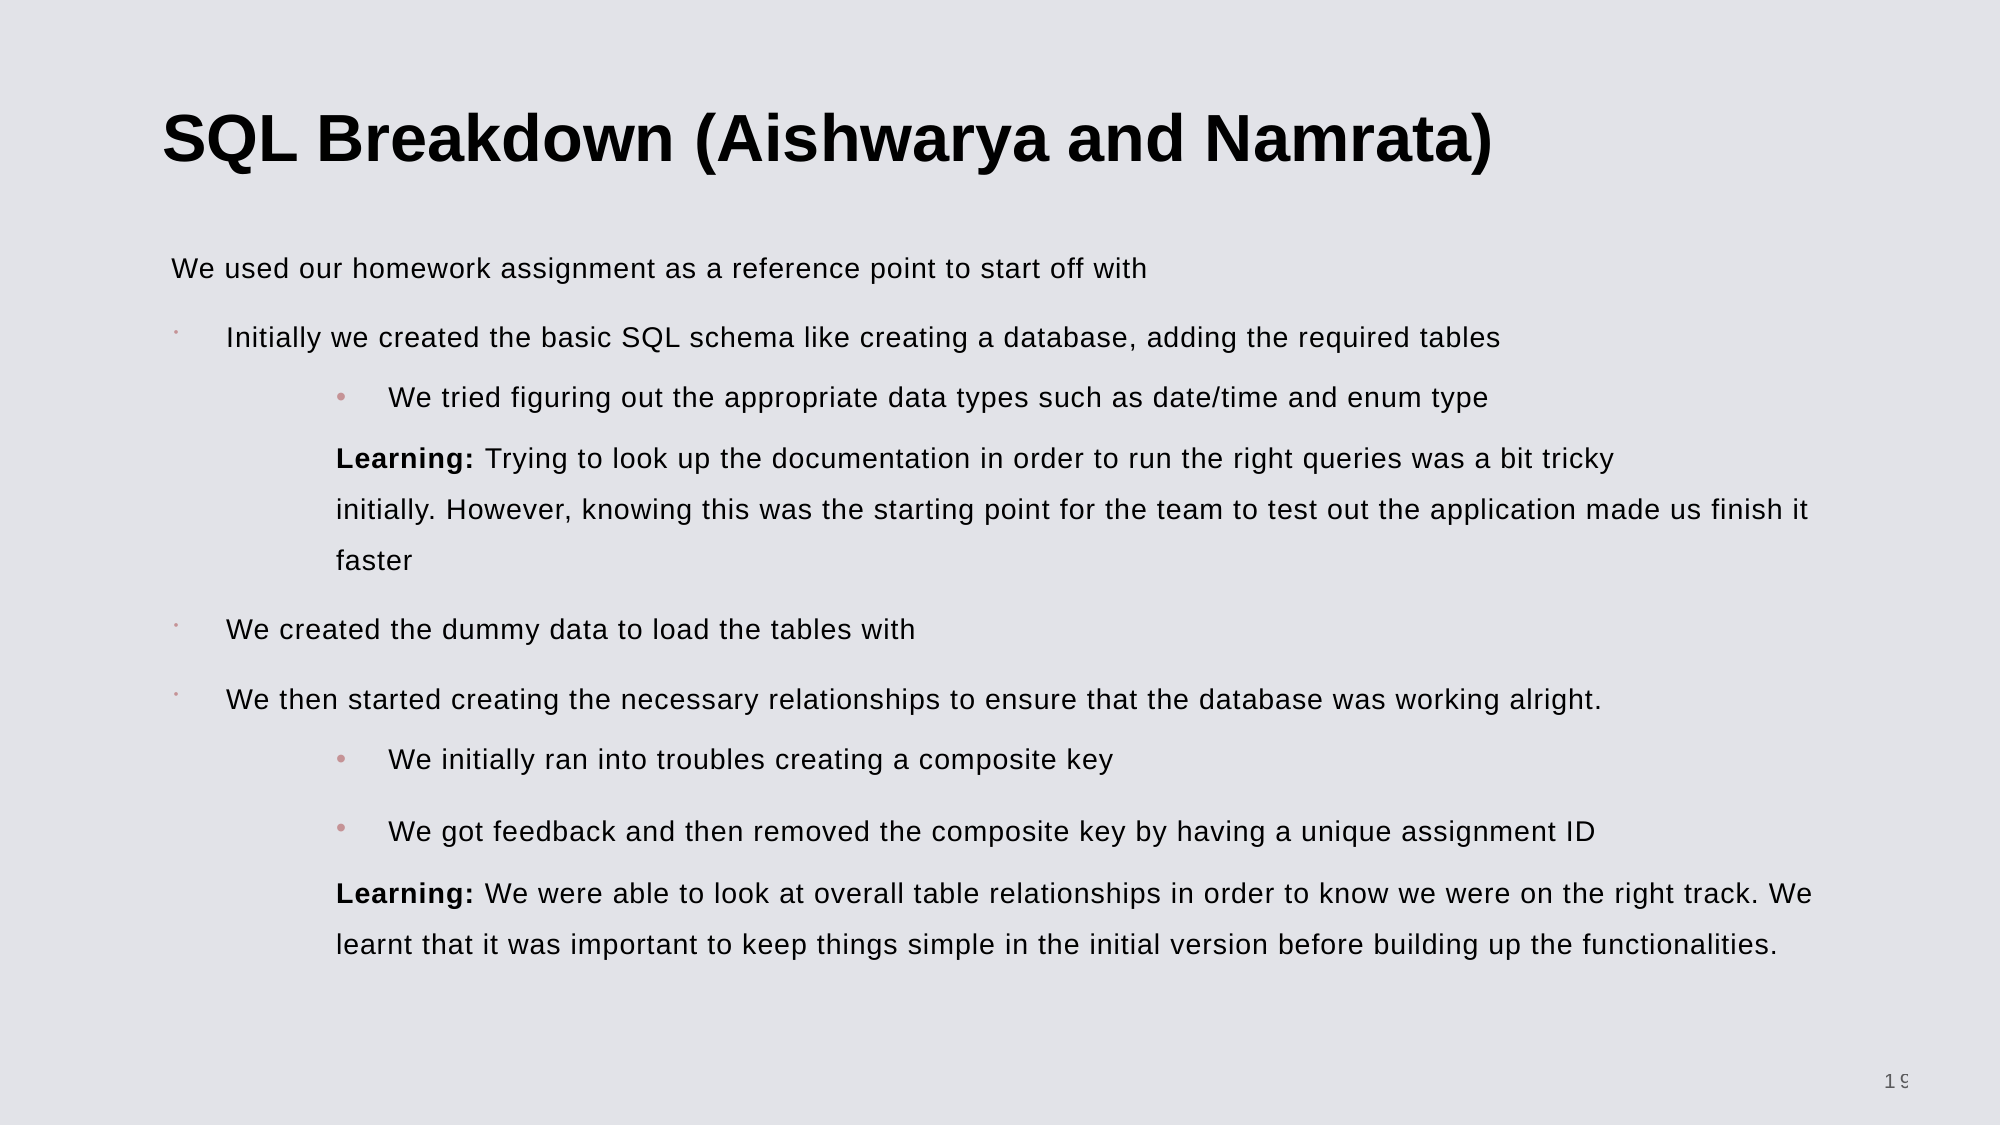

# SQL Breakdown (Aishwarya and Namrata)
We used our homework assignment as a reference point to start off with
Initially we created the basic SQL schema like creating a database, adding the required tables
We tried figuring out the appropriate data types such as date/time and enum type
Learning: Trying to look up the documentation in order to run the right queries was a bit tricky initially. However, knowing this was the starting point for the team to test out the application made us finish it faster
We created the dummy data to load the tables with
We then started creating the necessary relationships to ensure that the database was working alright.
We initially ran into troubles creating a composite key
We got feedback and then removed the composite key by having a unique assignment ID
Learning: We were able to look at overall table relationships in order to know we were on the right track. We learnt that it was important to keep things simple in the initial version before building up the functionalities.

19